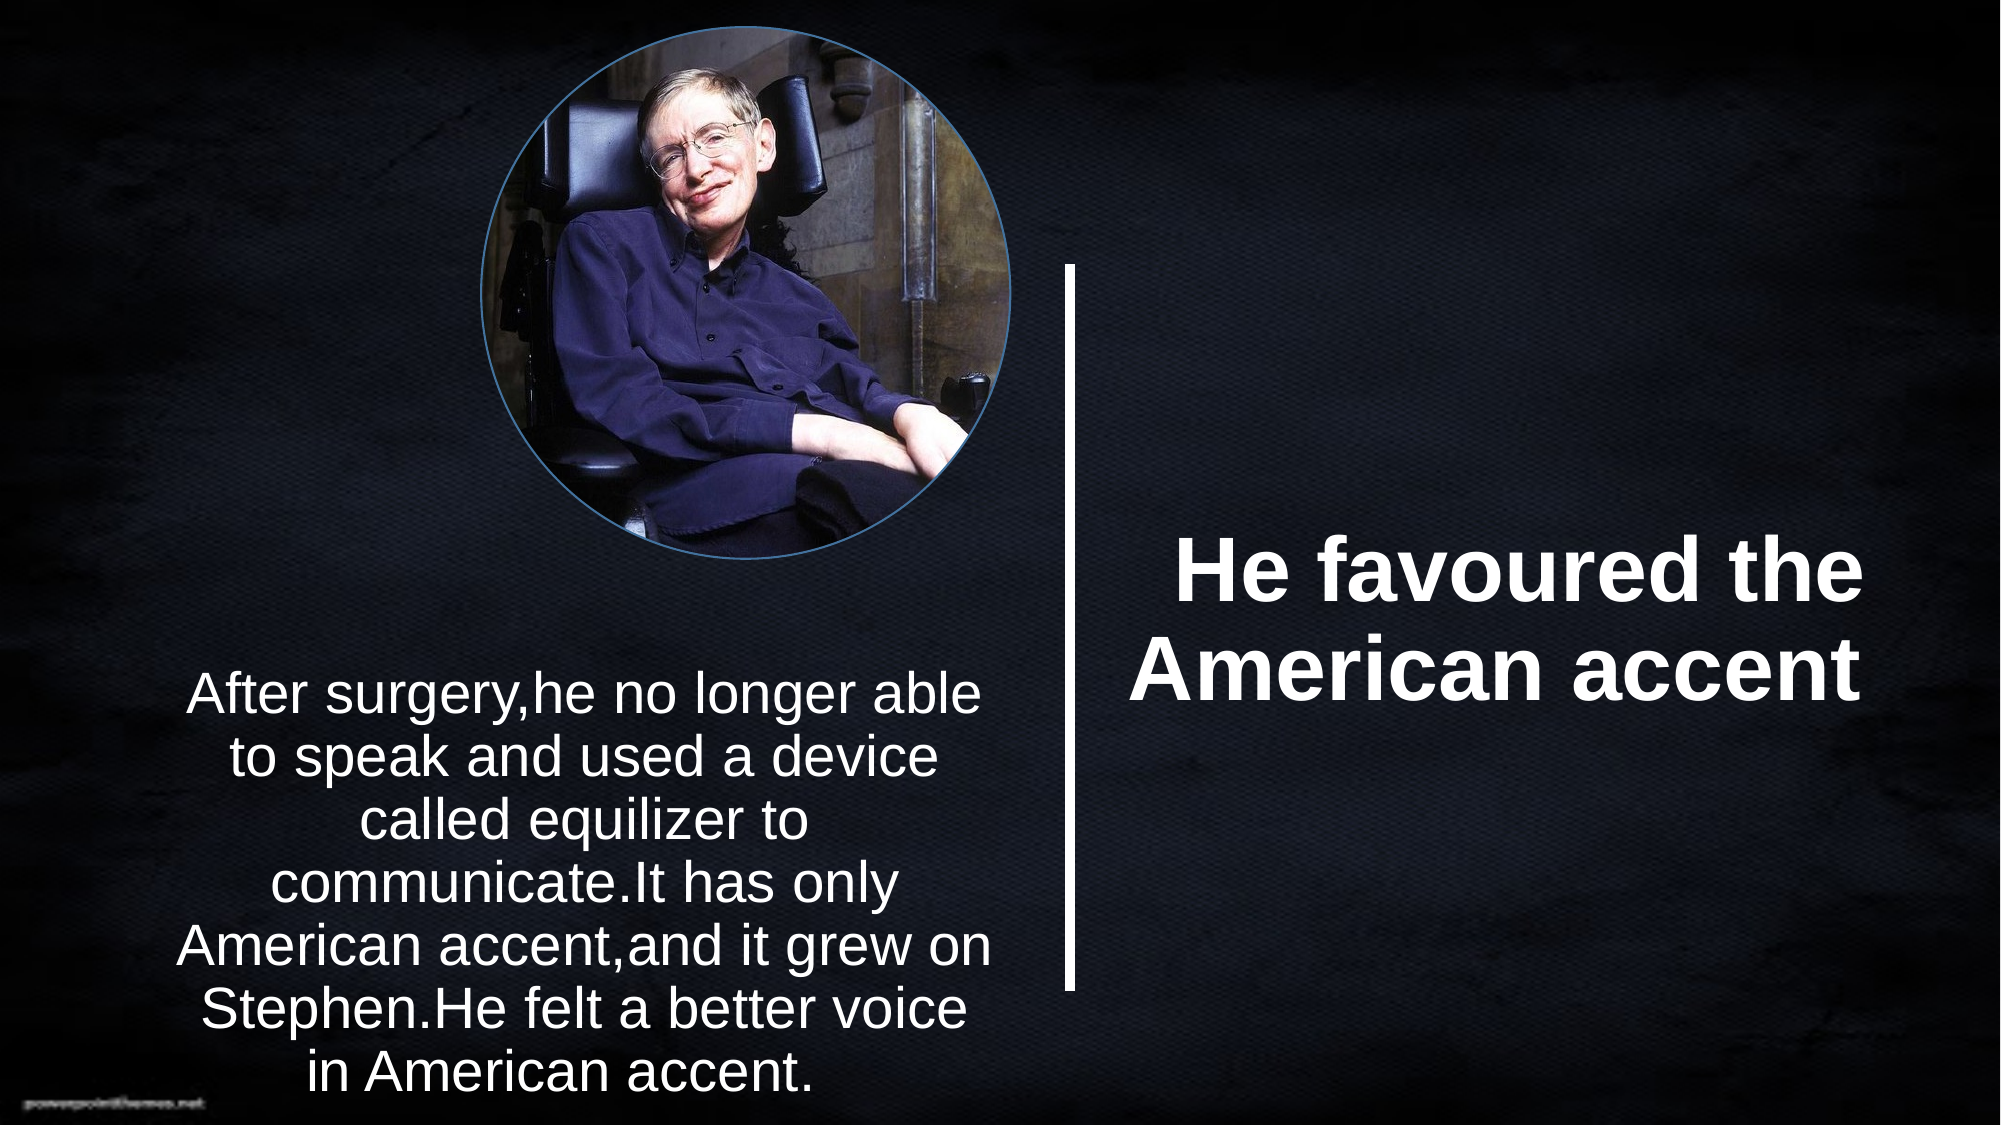

He favoured the American accent

After surgery,he no longer able to speak and used a device called equilizer to communicate.It has only American accent,and it grew on Stephen.He felt a better voice in American accent.